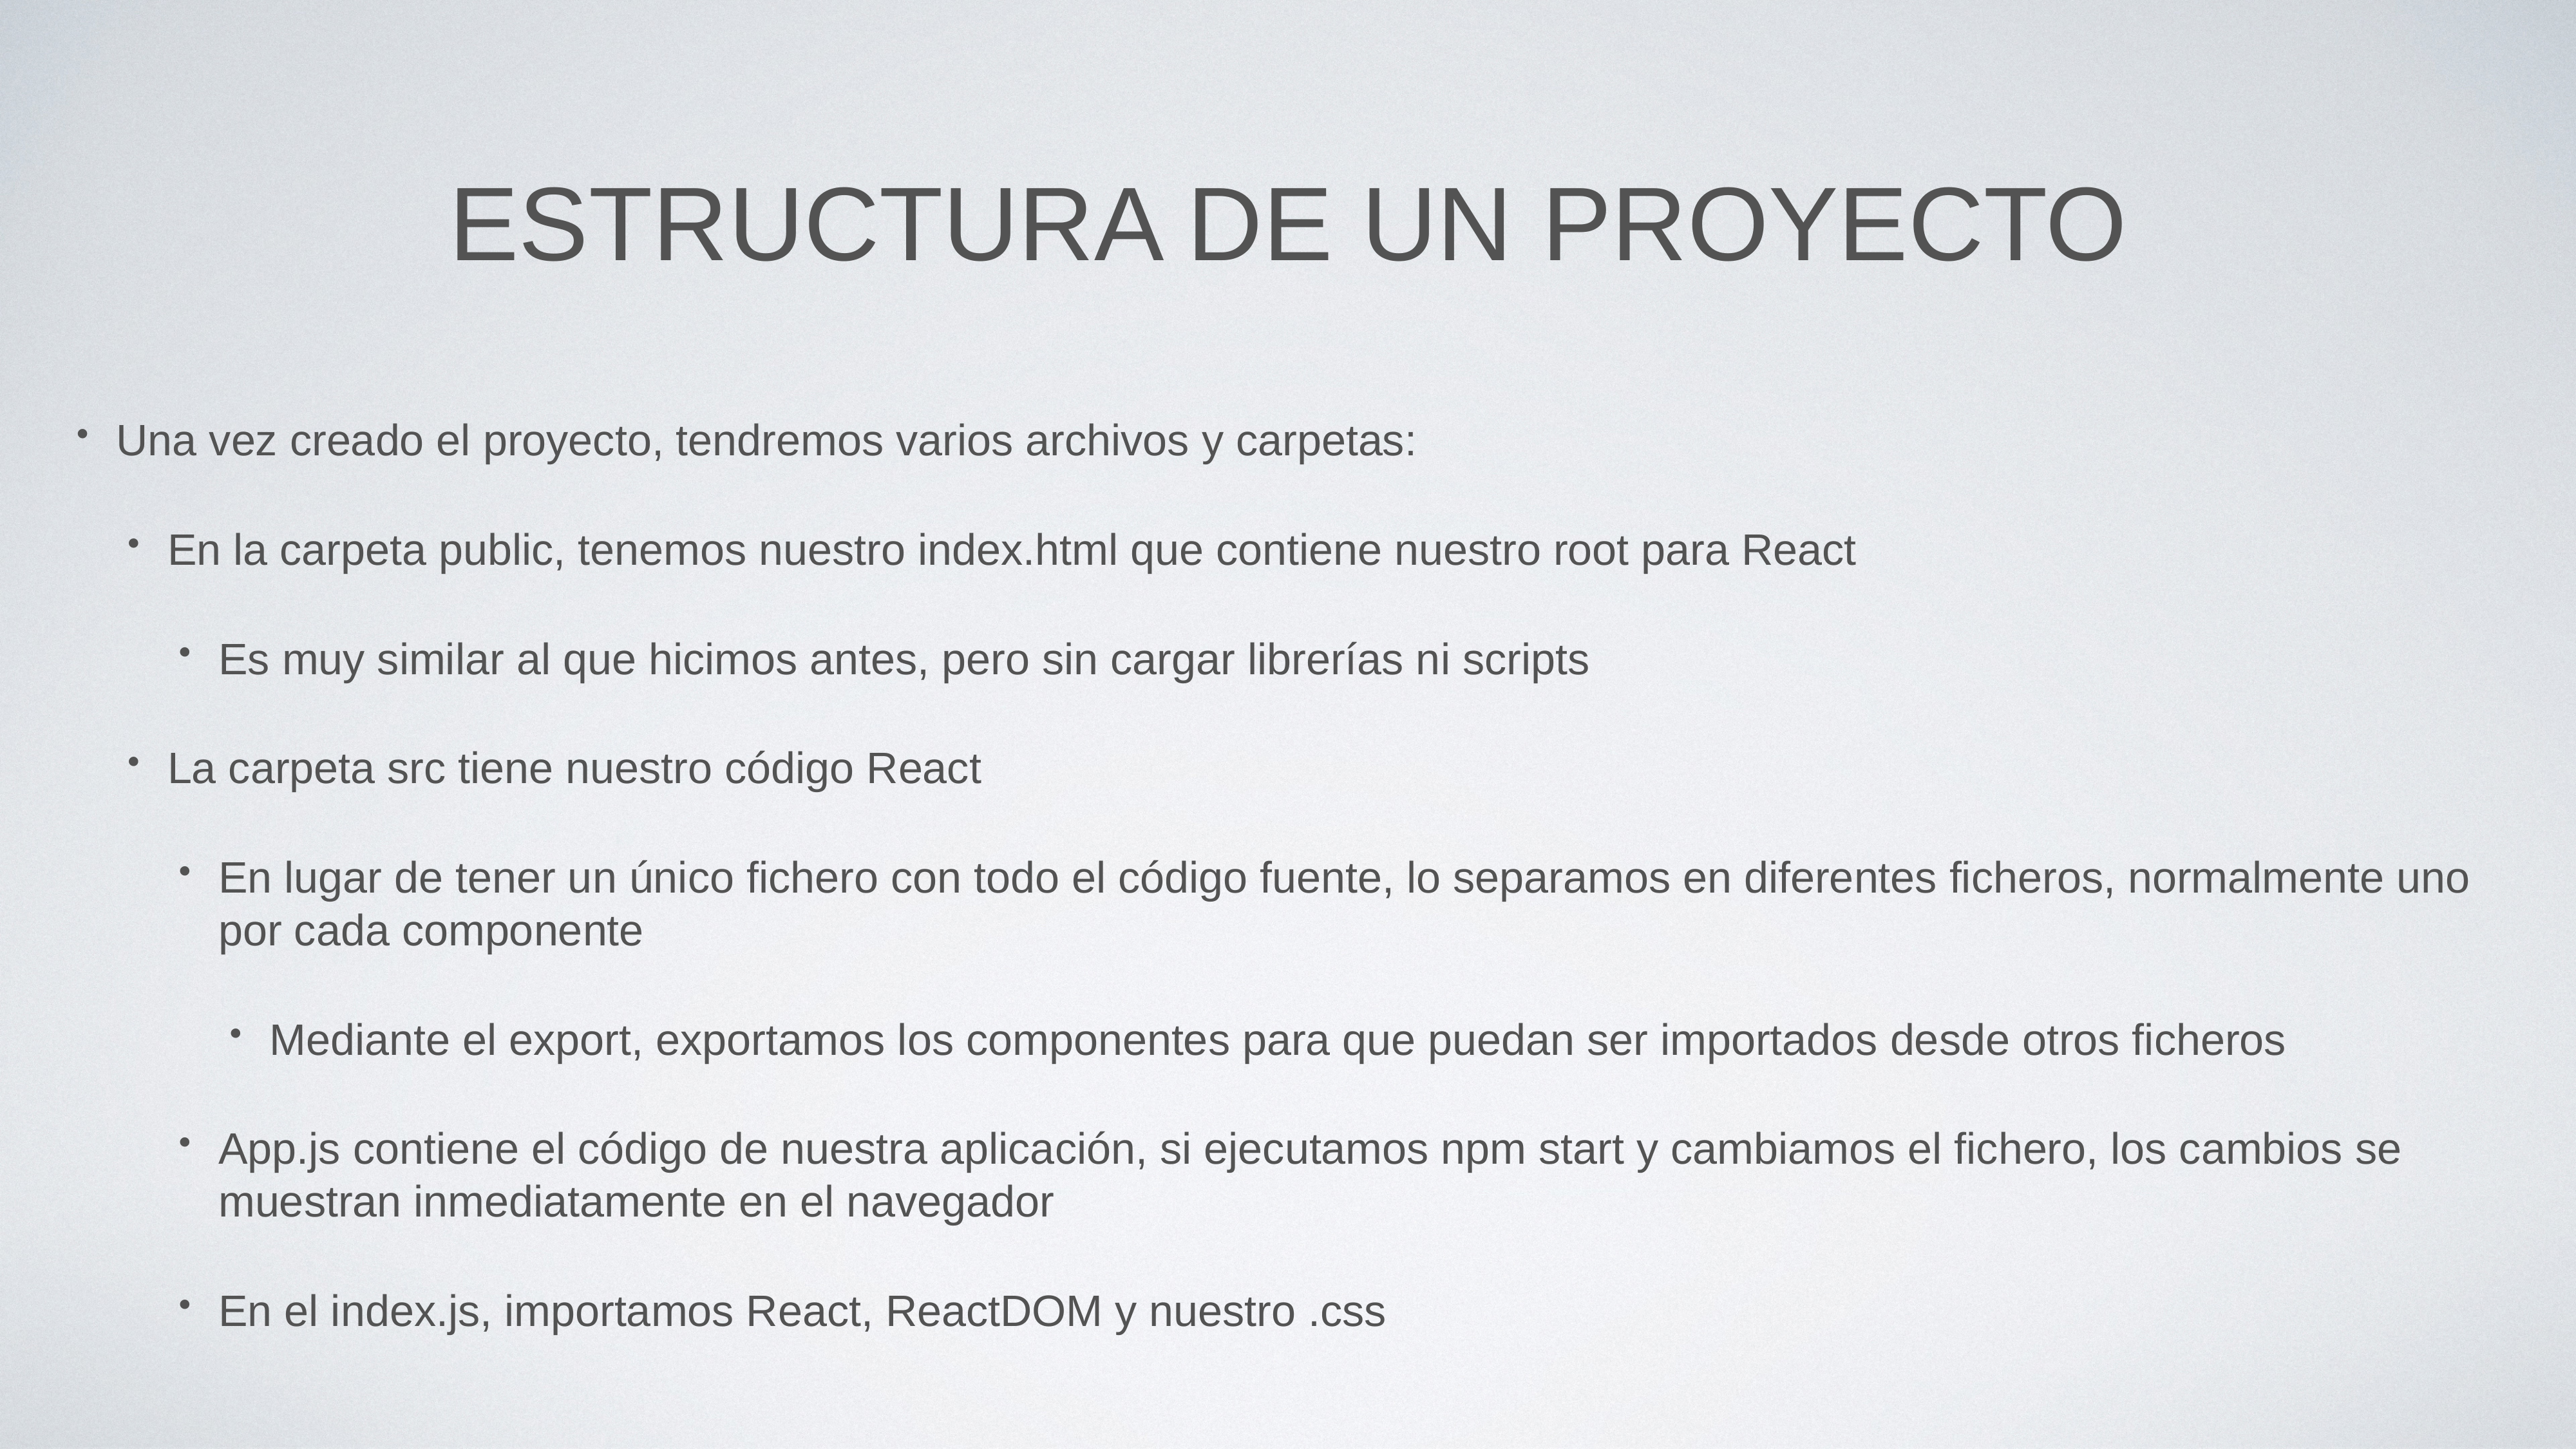

# Estructura de un proyecto
Una vez creado el proyecto, tendremos varios archivos y carpetas:
En la carpeta public, tenemos nuestro index.html que contiene nuestro root para React
Es muy similar al que hicimos antes, pero sin cargar librerías ni scripts
La carpeta src tiene nuestro código React
En lugar de tener un único fichero con todo el código fuente, lo separamos en diferentes ficheros, normalmente uno por cada componente
Mediante el export, exportamos los componentes para que puedan ser importados desde otros ficheros
App.js contiene el código de nuestra aplicación, si ejecutamos npm start y cambiamos el fichero, los cambios se muestran inmediatamente en el navegador
En el index.js, importamos React, ReactDOM y nuestro .css